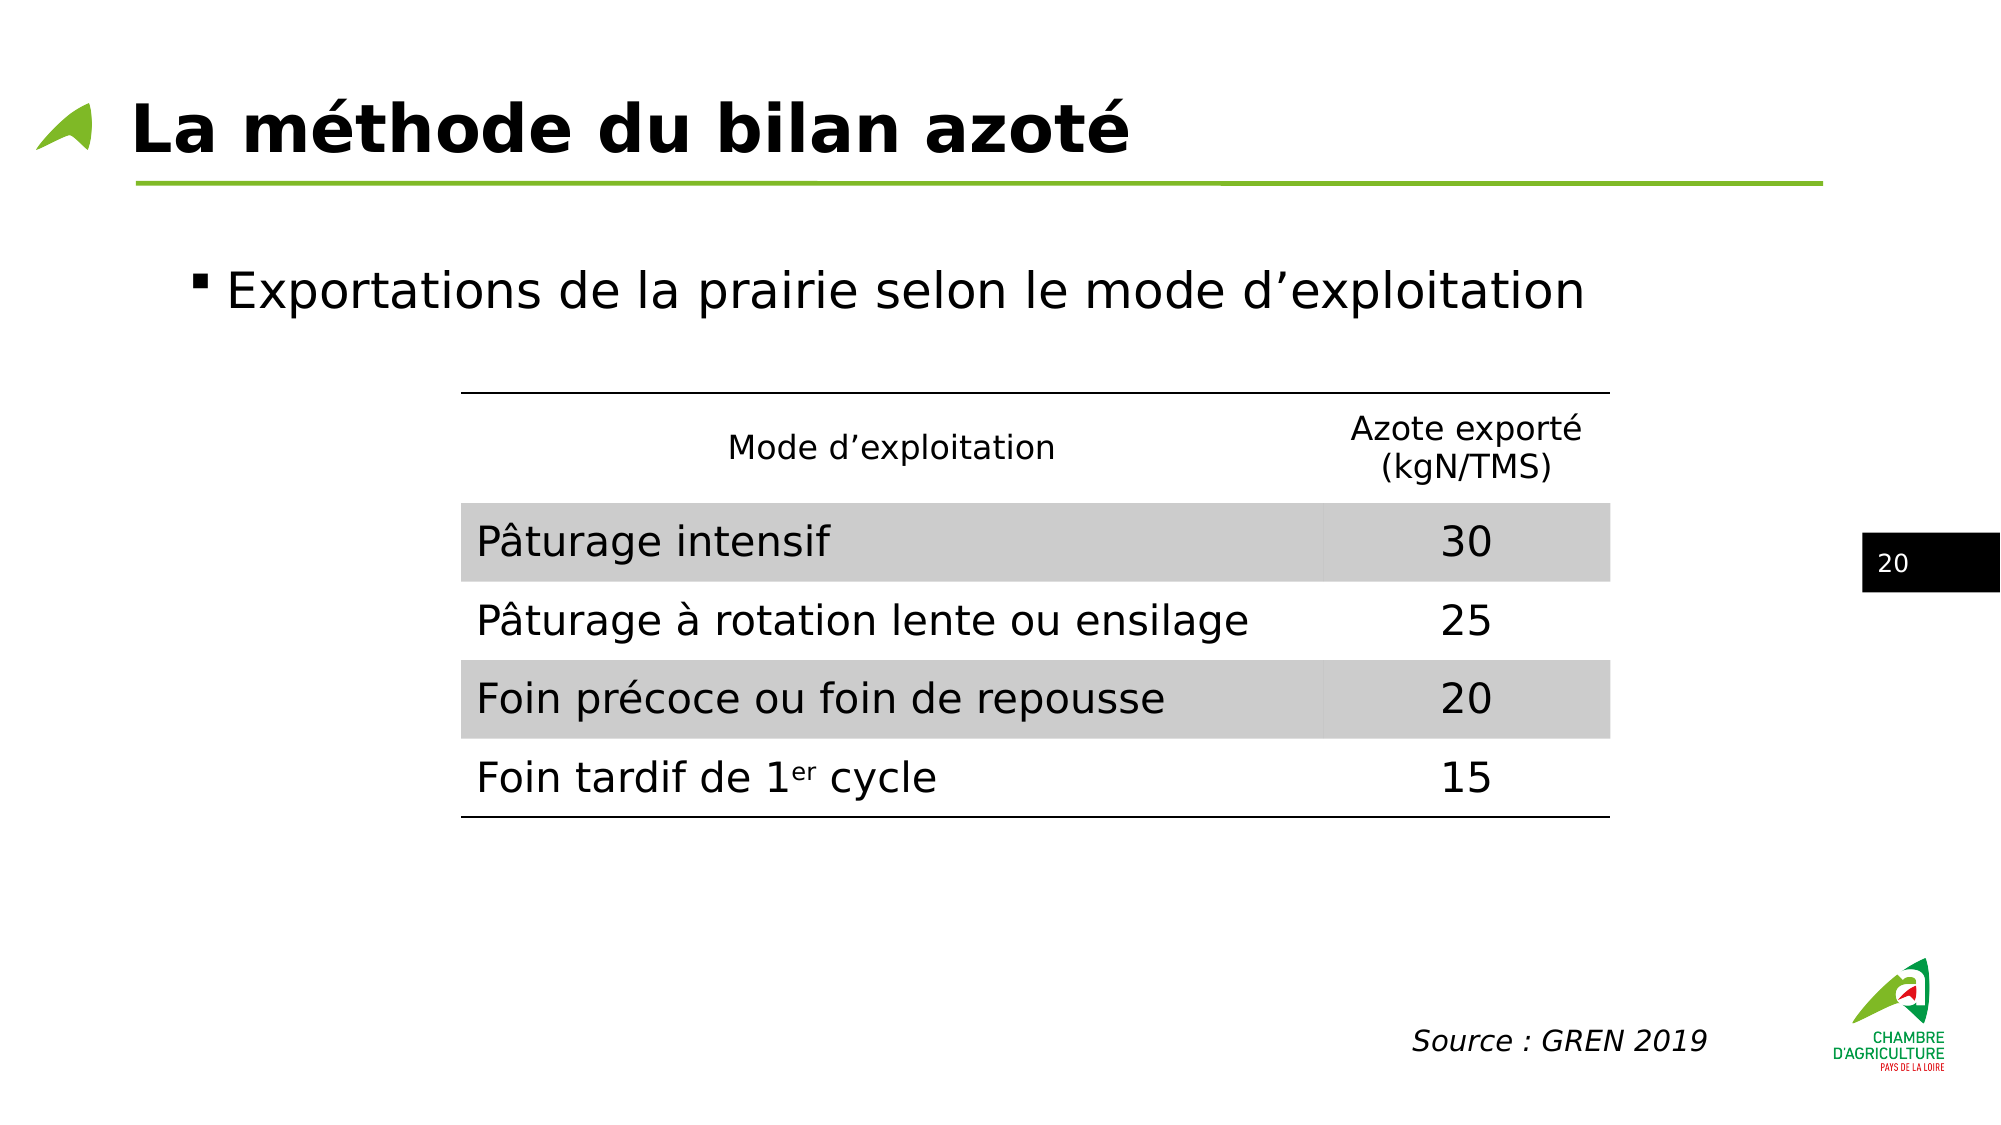

La méthode du bilan azoté
Exportations de la prairie selon le mode d’exploitation

| Mode d’exploitation | Azote exporté (kgN/TMS) |
| --- | --- |
| Pâturage intensif | 30 |
| Pâturage à rotation lente ou ensilage | 25 |
| Foin précoce ou foin de repousse | 20 |
| Foin tardif de 1er cycle | 15 |
20
Source : GREN 2019